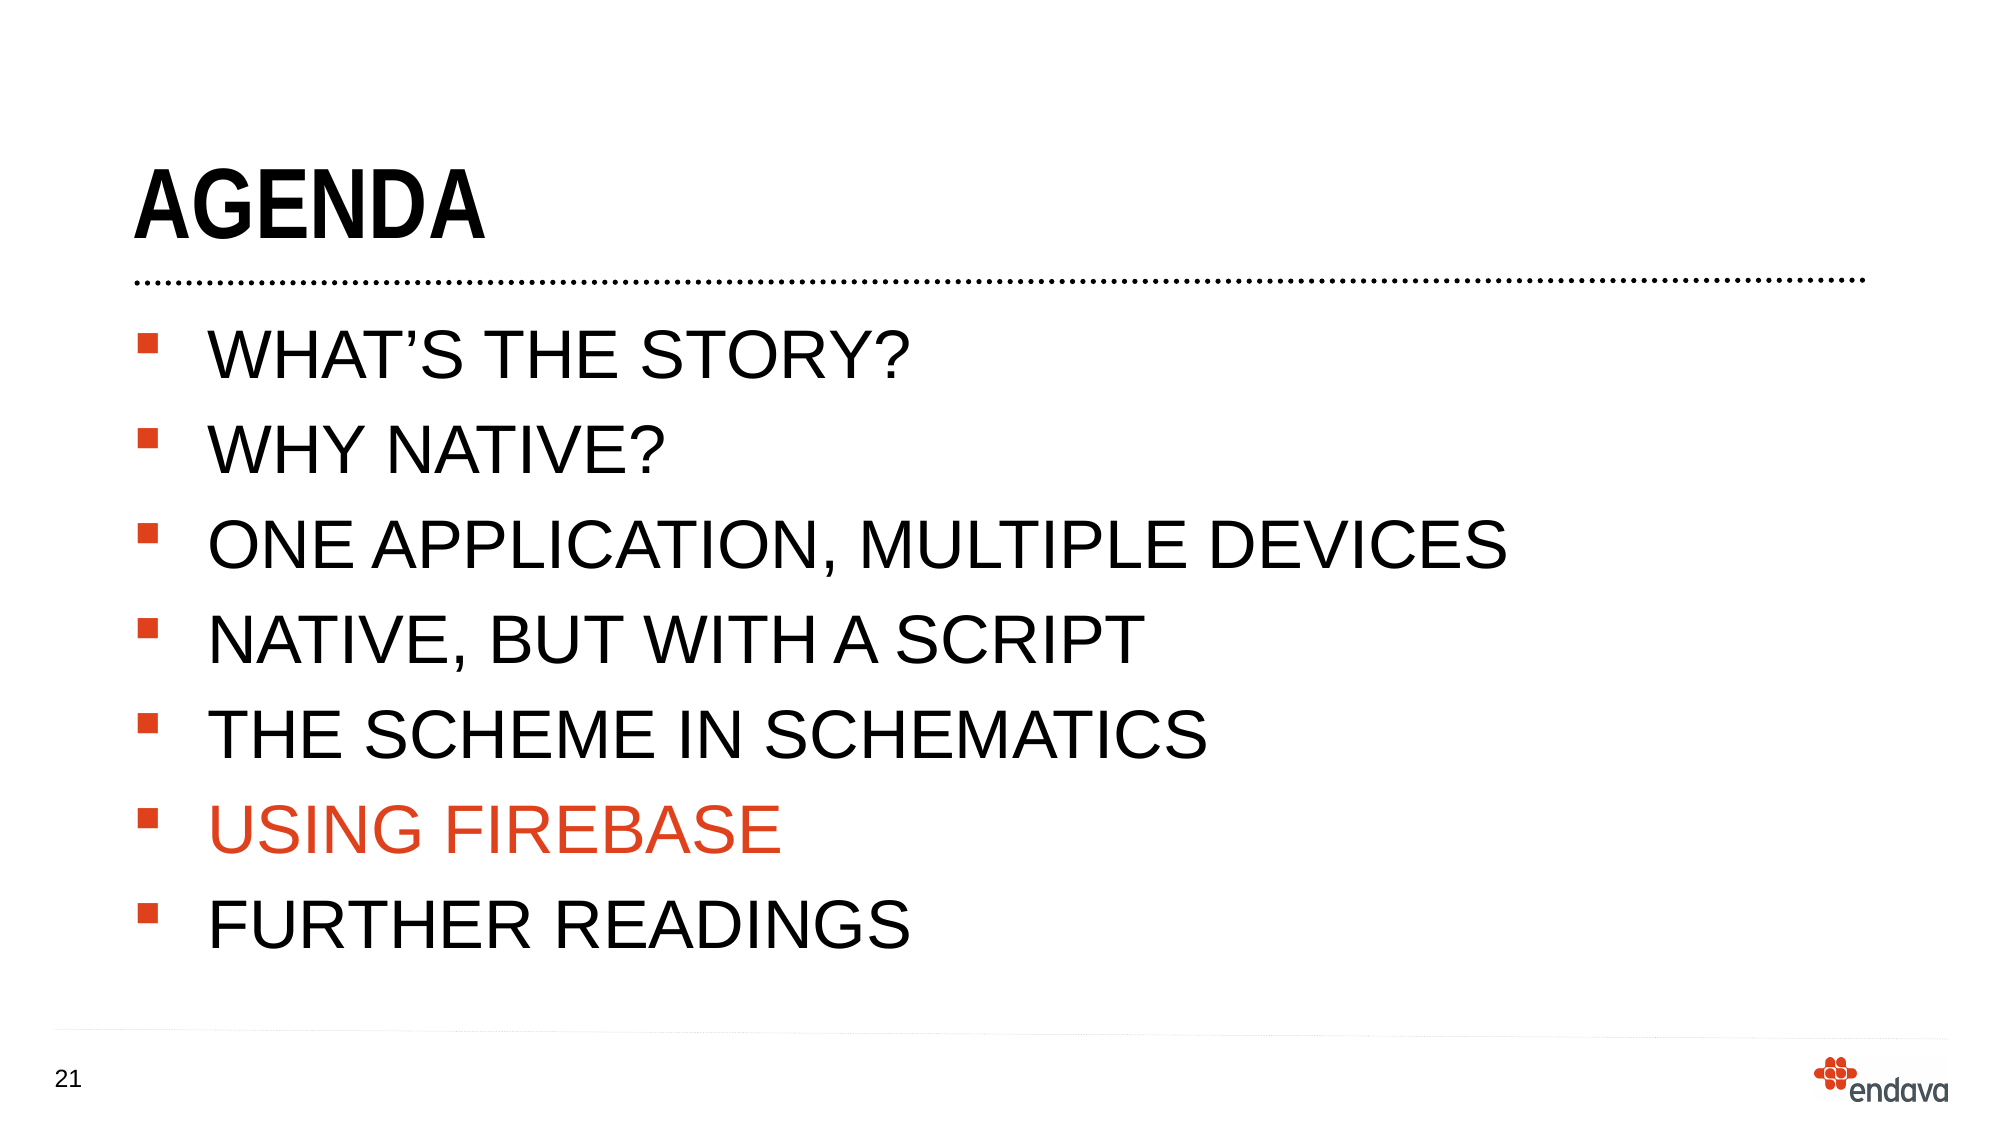

# agenda
WHAT’S THE STORY?
WHY NATIVE?
ONE APPLICATION, MULTIPLE DEVICES
NATIVE, But with A Script
THE SCHEME IN SCHEMAtics
USING FIREBASE
Further READINGS